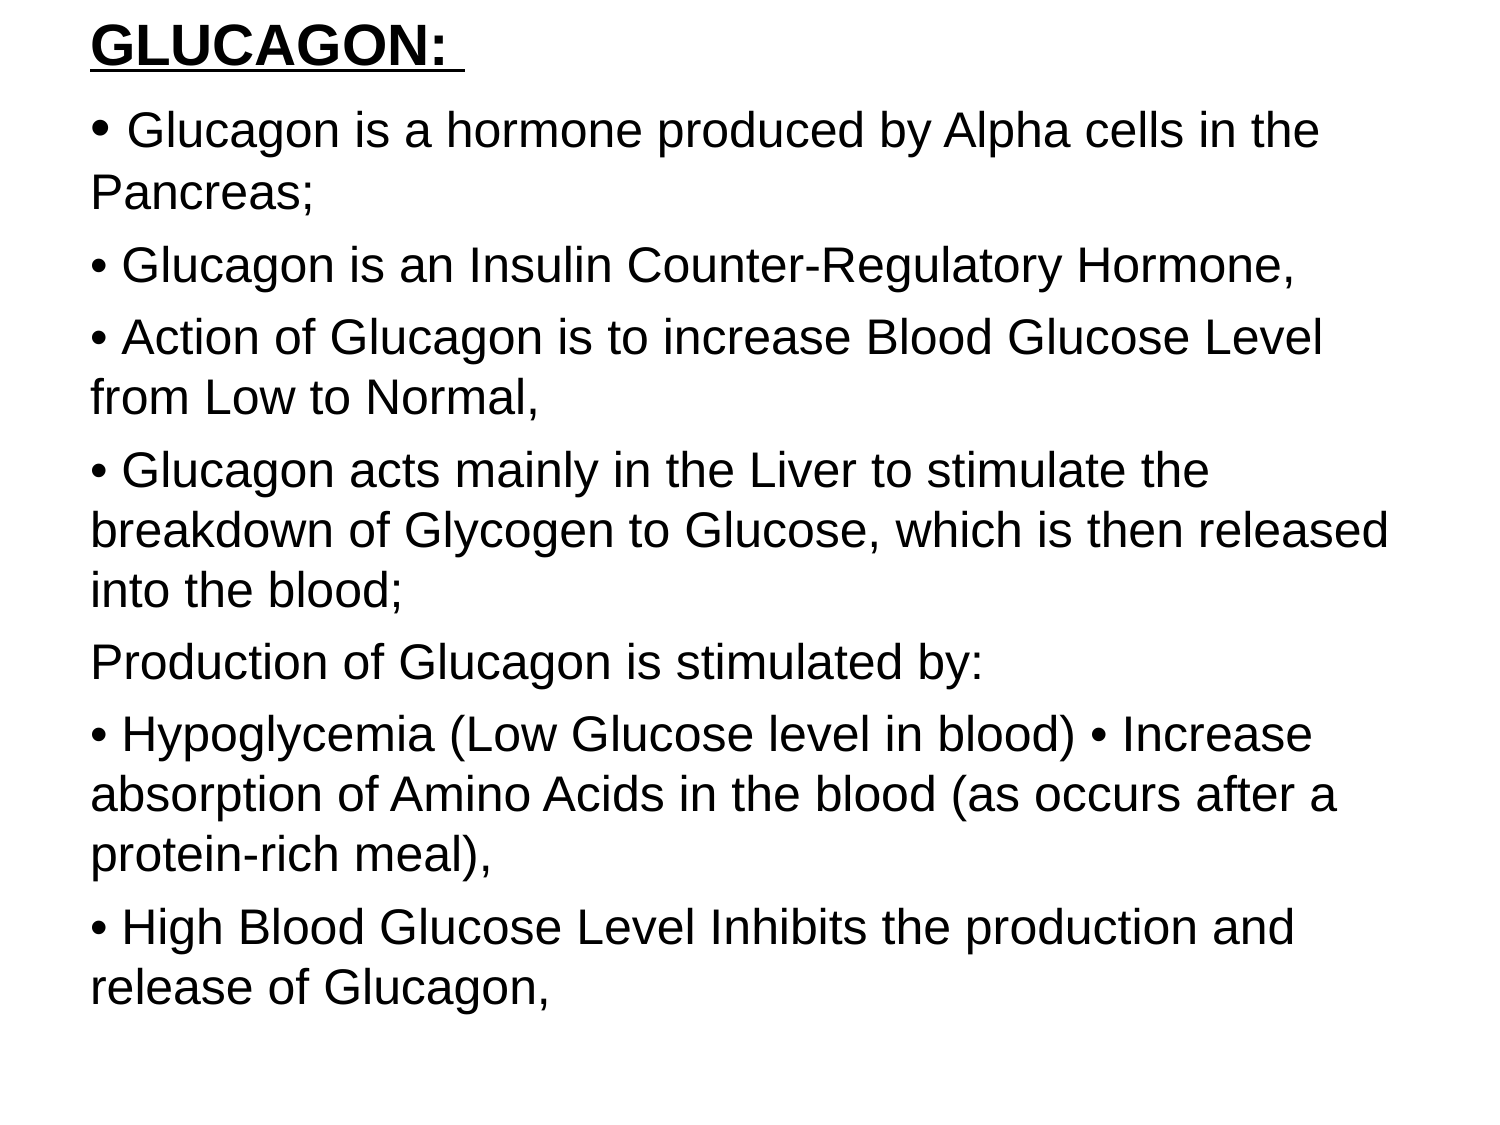

GLUCAGON:
• Glucagon is a hormone produced by Alpha cells in the Pancreas;
• Glucagon is an Insulin Counter-Regulatory Hormone,
• Action of Glucagon is to increase Blood Glucose Level from Low to Normal,
• Glucagon acts mainly in the Liver to stimulate the breakdown of Glycogen to Glucose, which is then released into the blood;
Production of Glucagon is stimulated by:
• Hypoglycemia (Low Glucose level in blood) • Increase absorption of Amino Acids in the blood (as occurs after a protein-rich meal),
• High Blood Glucose Level Inhibits the production and release of Glucagon,